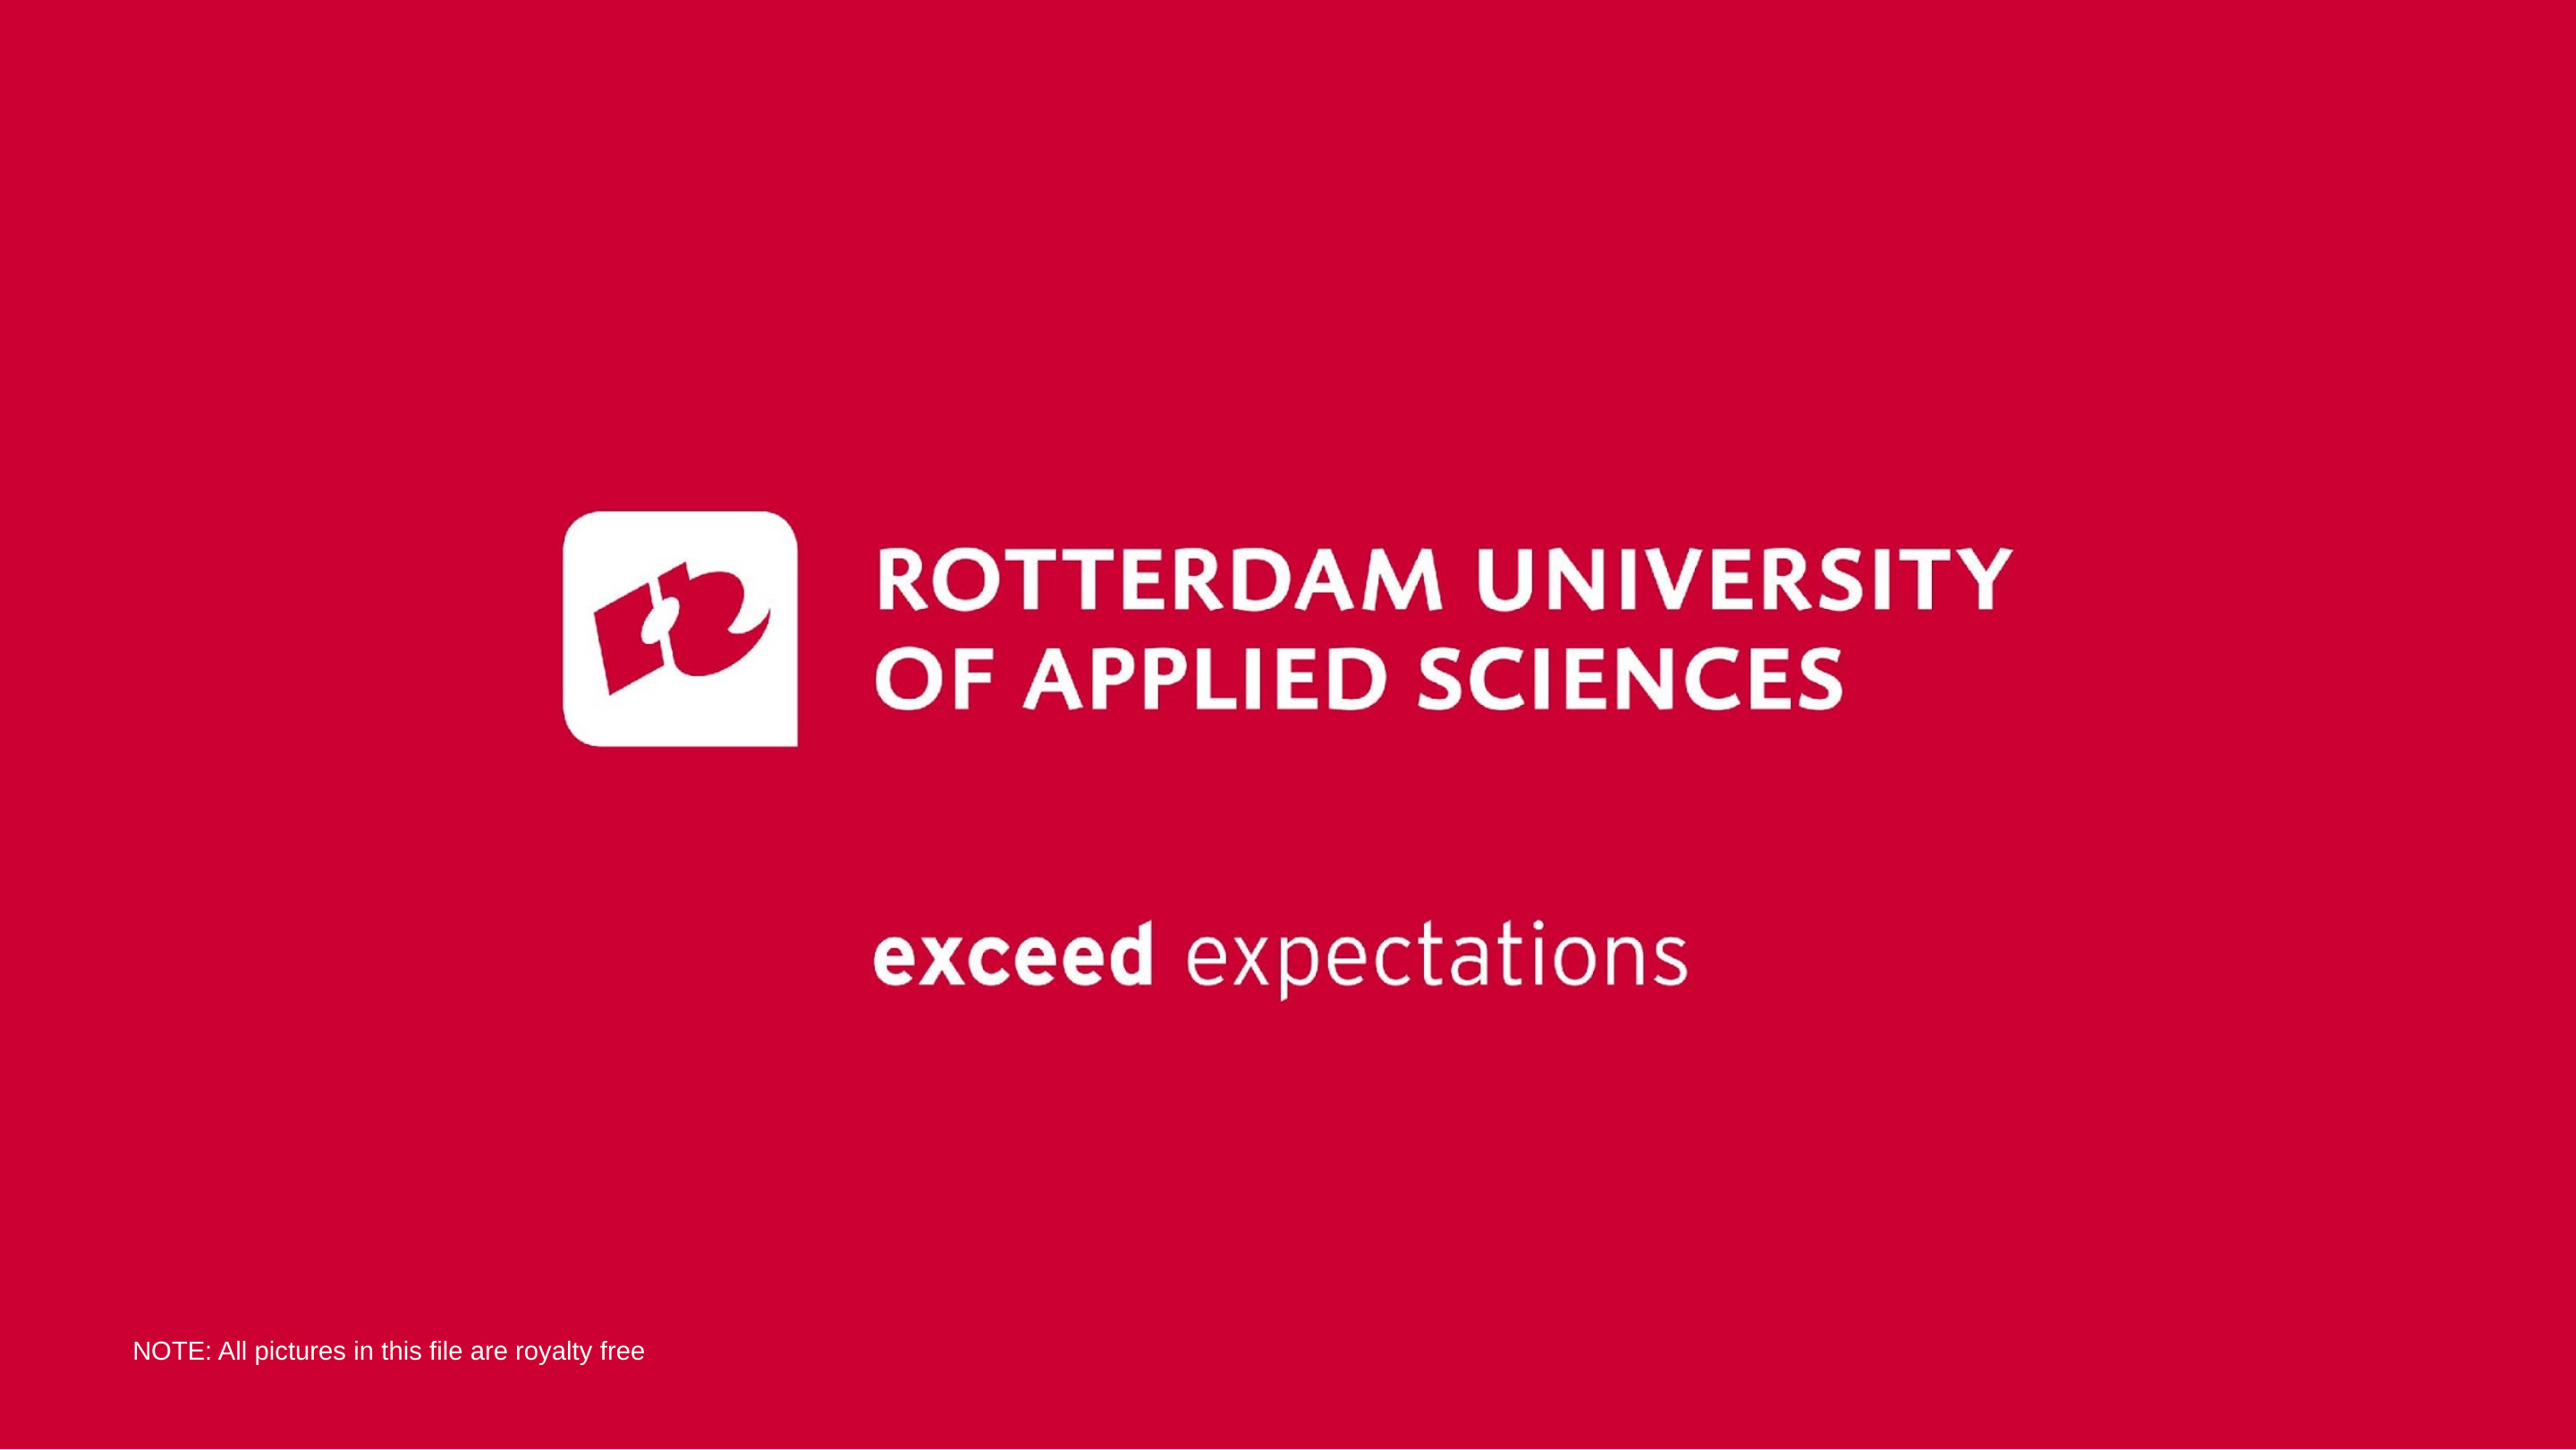

NOTE: All pictures in this file are royalty free